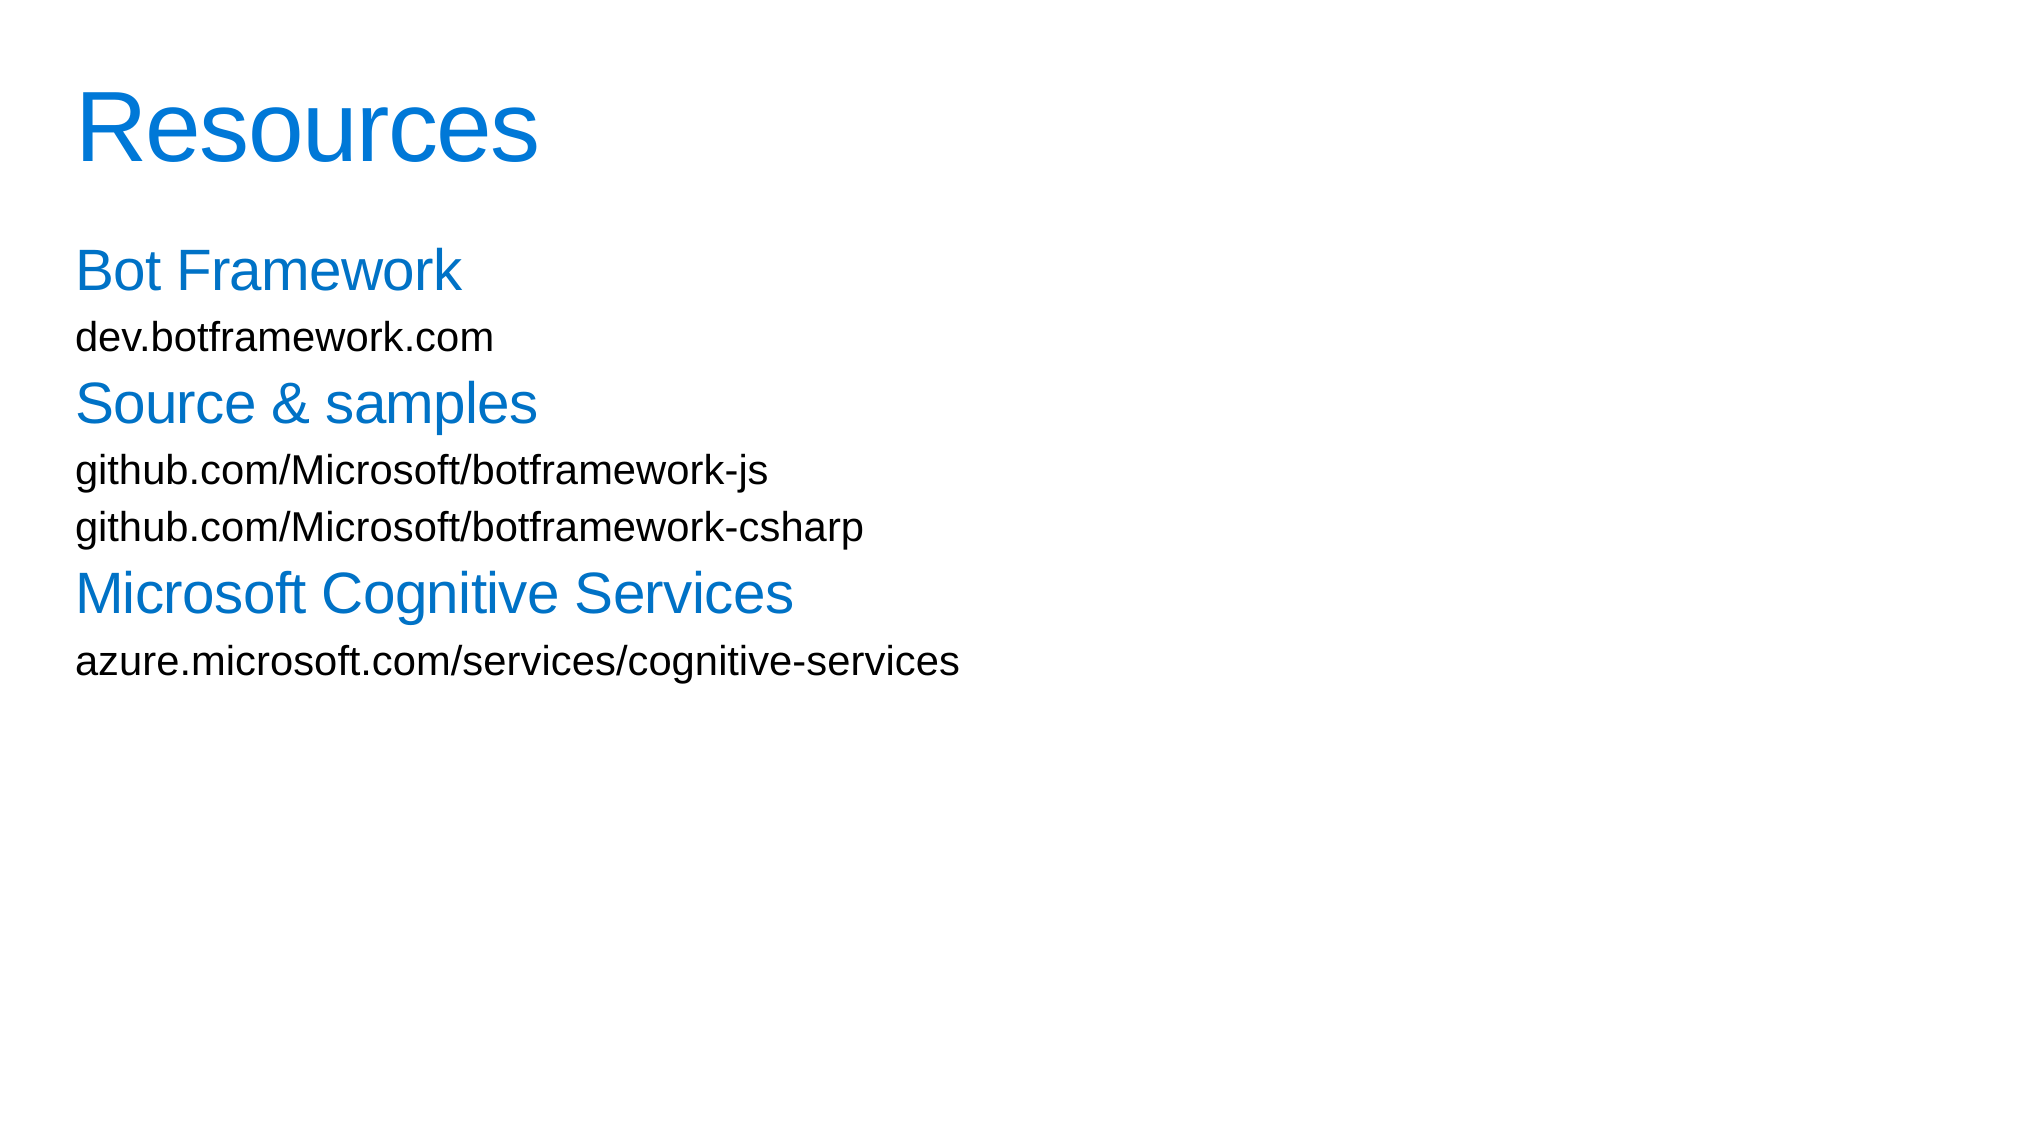

# Resources
Bot Framework
dev.botframework.com
Source & samples
github.com/Microsoft/botframework-js
github.com/Microsoft/botframework-csharp
Microsoft Cognitive Services
azure.microsoft.com/services/cognitive-services